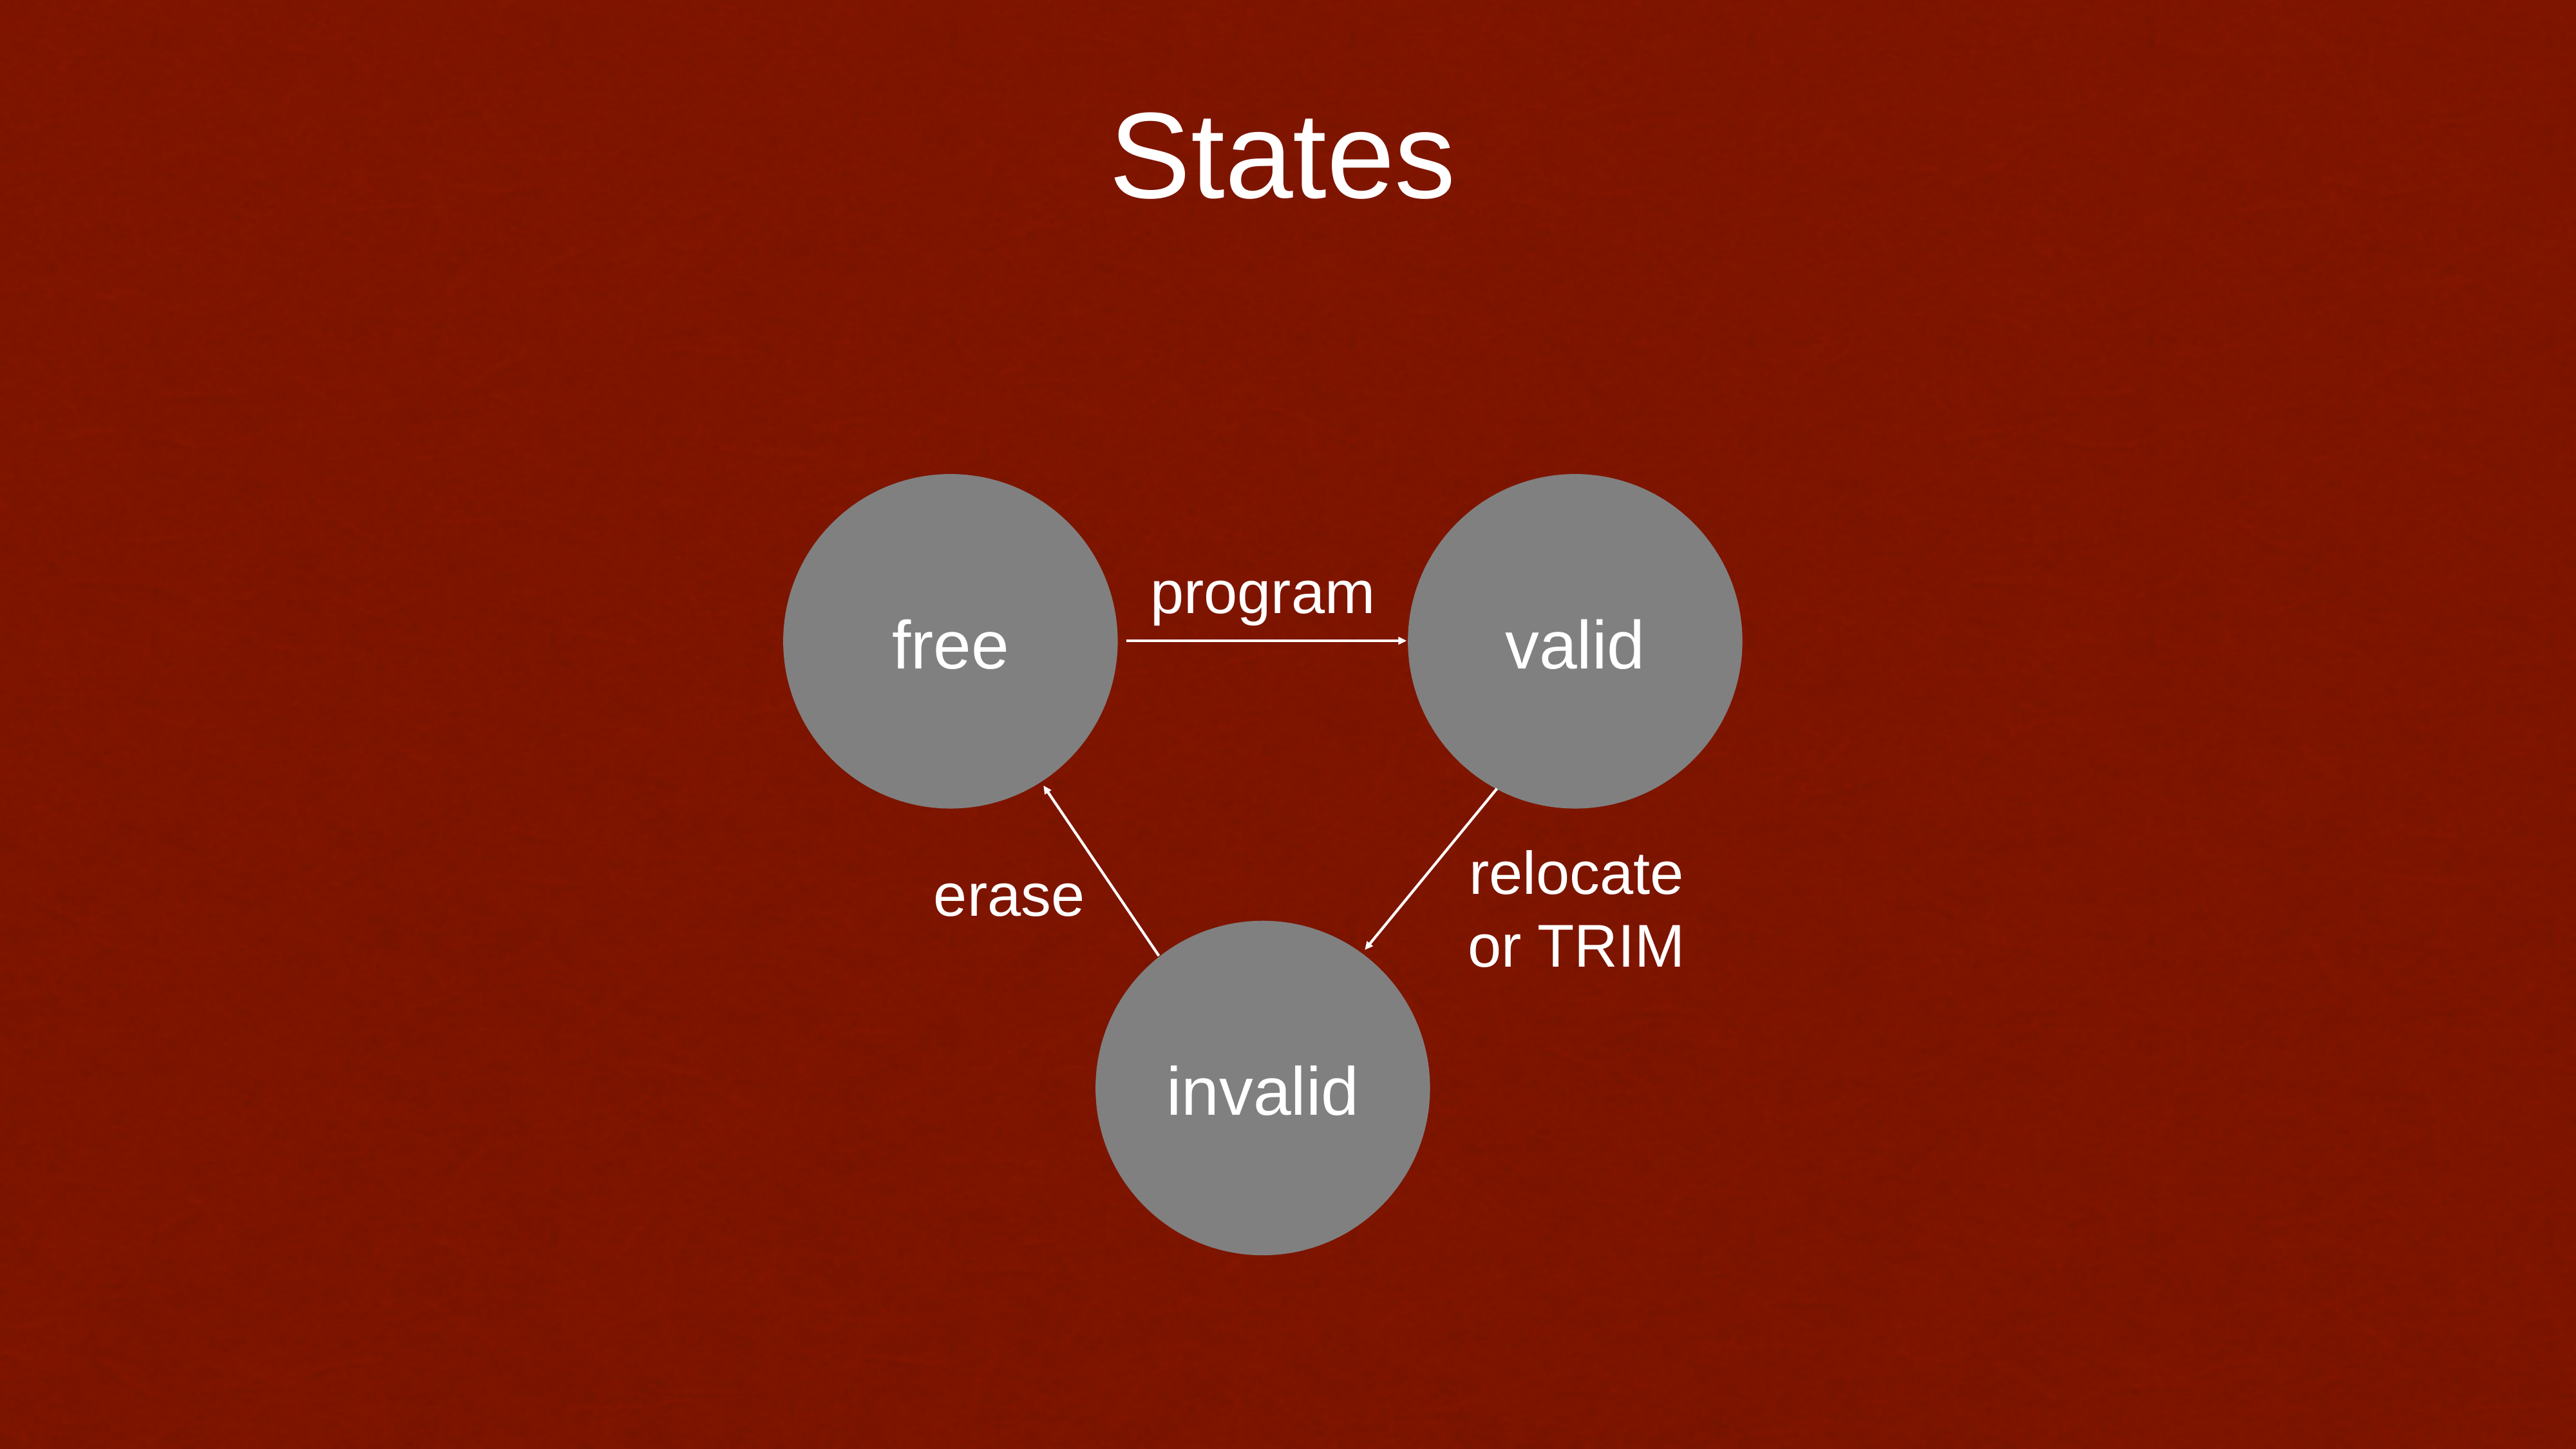

# States
free
valid
program

relocate
or TRIM
erase
invalid